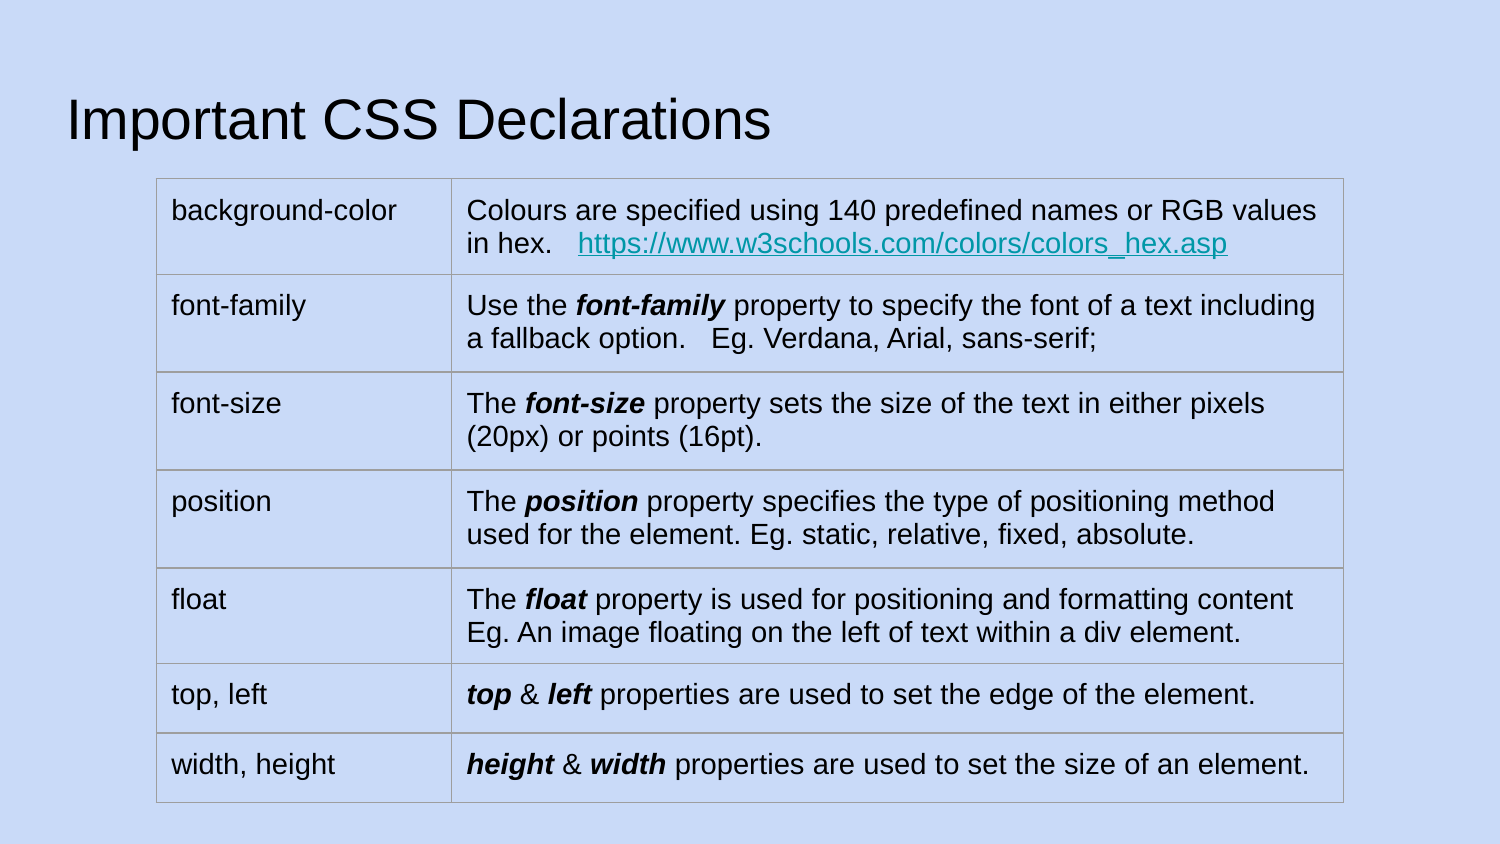

# Important CSS Declarations
| background-color | Colours are specified using 140 predefined names or RGB values in hex. https://www.w3schools.com/colors/colors\_hex.asp |
| --- | --- |
| font-family | Use the font-family property to specify the font of a text including a fallback option. Eg. Verdana, Arial, sans-serif; |
| font-size | The font-size property sets the size of the text in either pixels (20px) or points (16pt). |
| position | The position property specifies the type of positioning method used for the element. Eg. static, relative, fixed, absolute. |
| float | The float property is used for positioning and formatting content Eg. An image floating on the left of text within a div element. |
| top, left | top & left properties are used to set the edge of the element. |
| width, height | height & width properties are used to set the size of an element. |